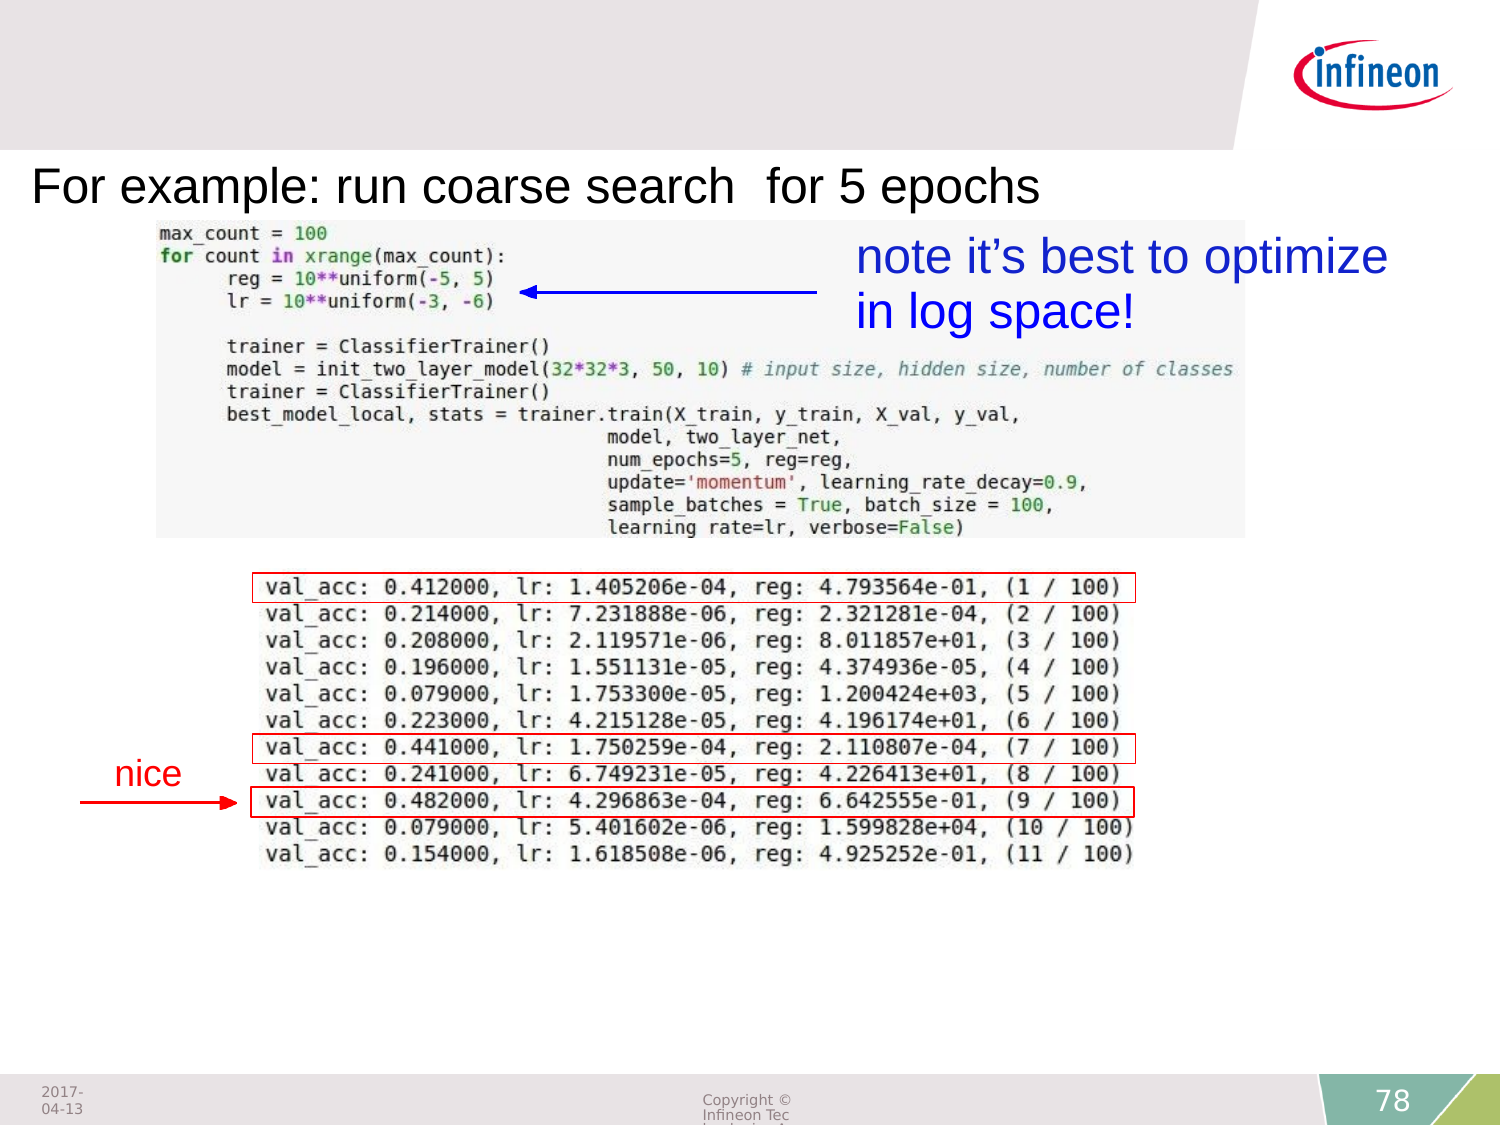

# For example: run coarse search	for 5 epochs
note it’s best to optimize

in log space!

nice

Fei-Fei Li & Justin Johnson & Serena Yeung	Lecture 6 -	April 20, 2017
2017-04-13
Copyright © Infineon Technologies AG 2018. All rights reserved.
78